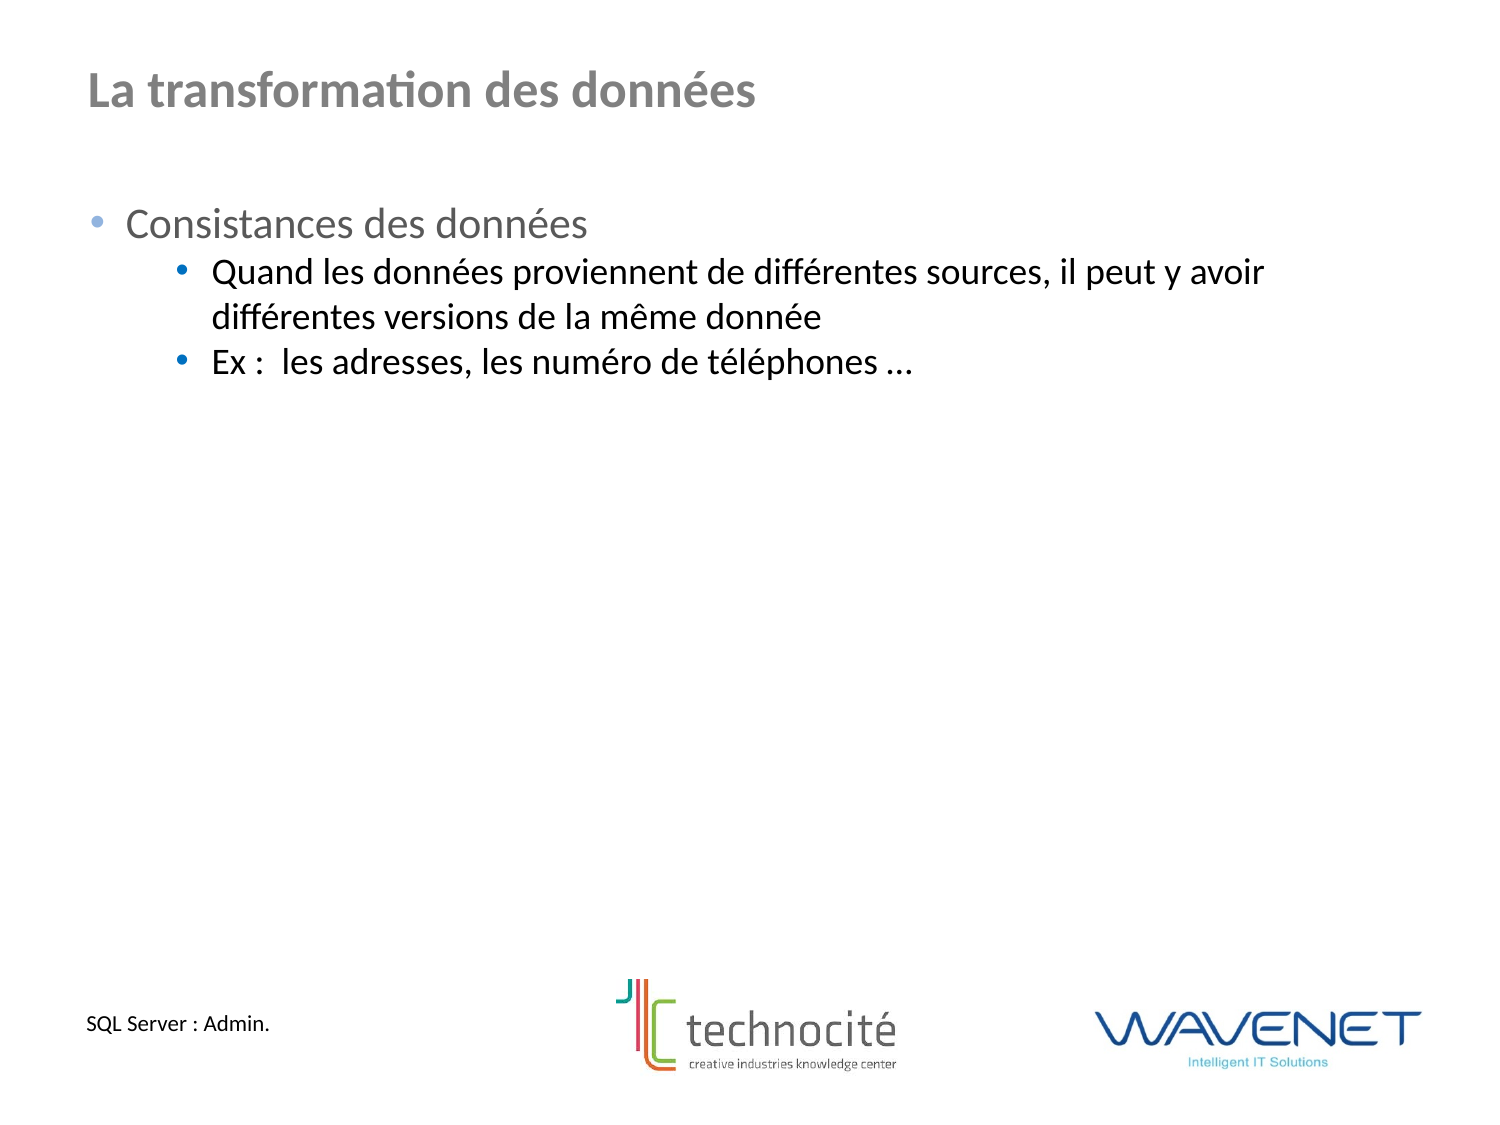

La transformation des données
Consistances des données
Quand les données proviennent de différentes sources, il peut y avoir différentes versions de la même donnée
Ex :  les adresses, les numéro de téléphones …

SQL Server : Admin.